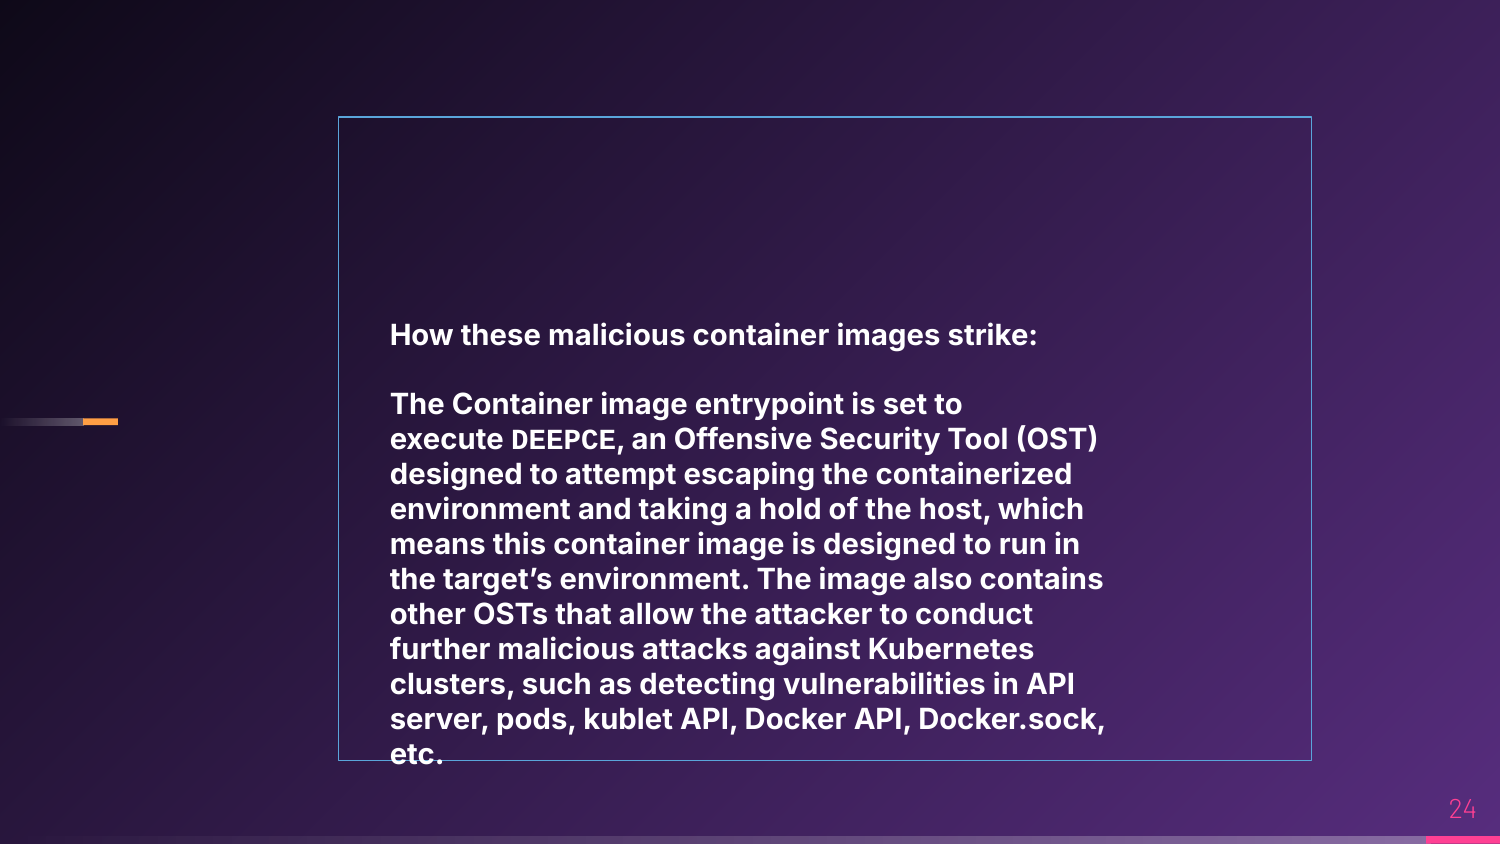

How these malicious container images strike:

The Container image entrypoint is set to execute DEEPCE, an Offensive Security Tool (OST) designed to attempt escaping the containerized environment and taking a hold of the host, which means this container image is designed to run in the target’s environment. The image also contains other OSTs that allow the attacker to conduct further malicious attacks against Kubernetes clusters, such as detecting vulnerabilities in API server, pods, kublet API, Docker API, Docker.sock, etc.

24